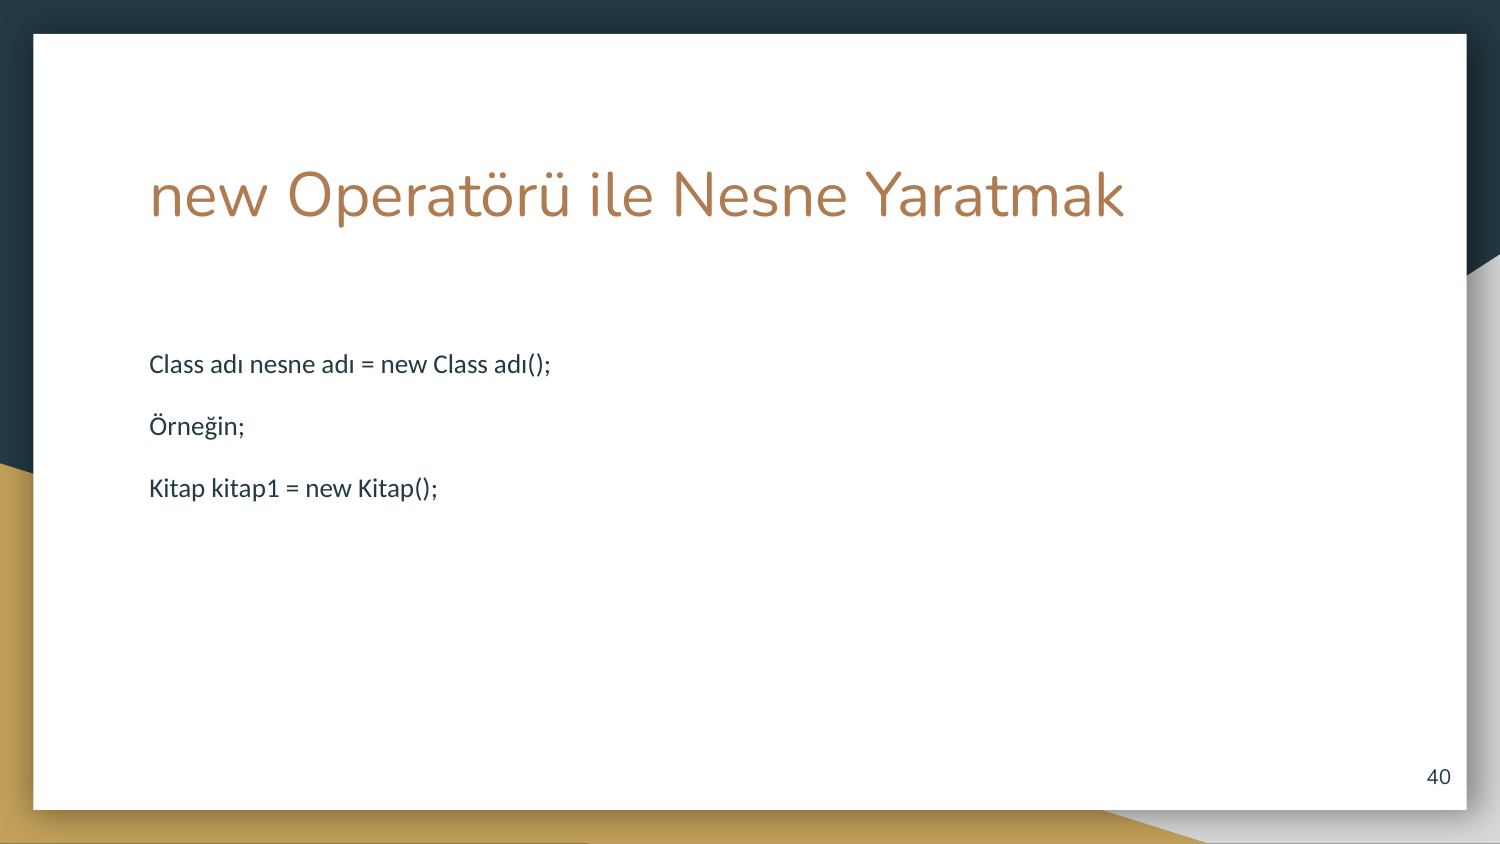

# new Operatörü ile Nesne Yaratmak
Class adı nesne adı = new Class adı();
Örneğin;
Kitap kitap1 = new Kitap();

40